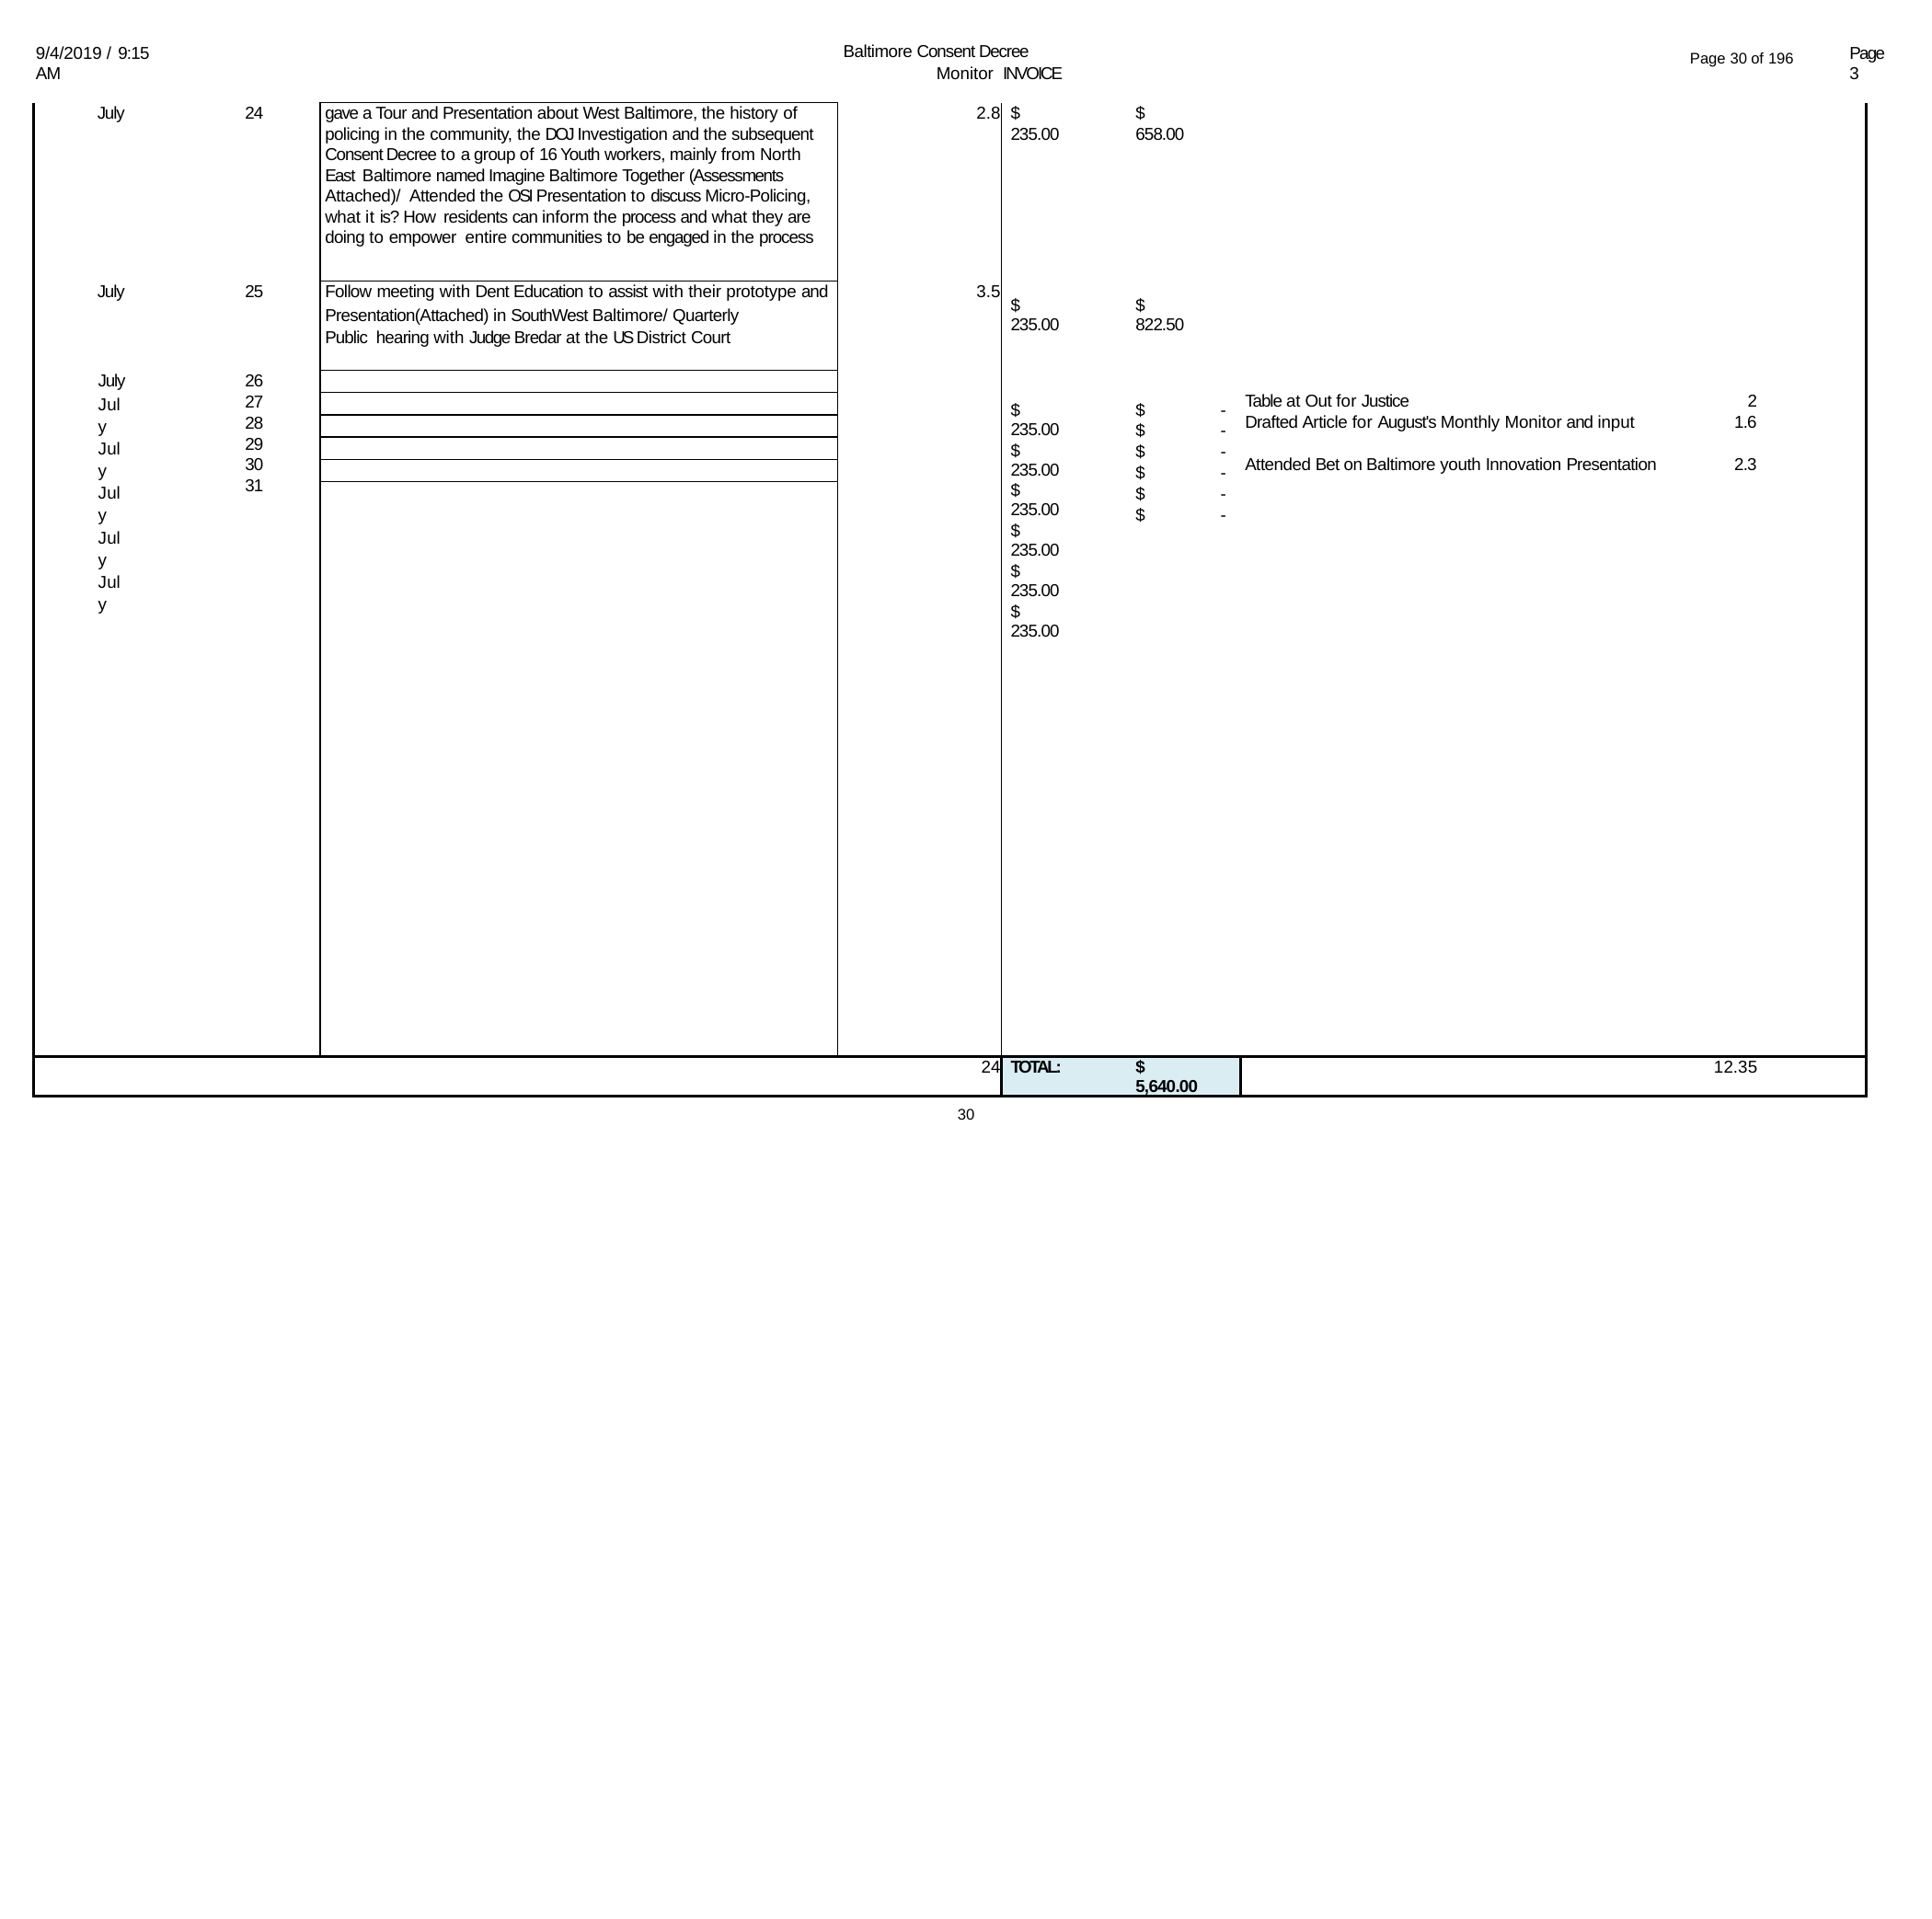

Baltimore Consent Decree Monitor  INVOICE
9/4/2019 / 9:15 AM
Page 3
Page 30 of 196
| July | 24 | gave a Tour and Presentation about West Baltimore, the history of policing in the community, the DOJ Investigation and the subsequent Consent Decree to a group of 16 Youth workers, mainly from North East Baltimore named Imagine Baltimore Together (Assessments Attached)/ Attended the OSI Presentation to discuss Micro-Policing, what it is? How residents can inform the process and what they are doing to empower entire communities to be engaged in the process | 2.8 | $ 235.00 $ 235.00 $ 235.00 $ 235.00 $ 235.00 $ 235.00 $ 235.00 $ 235.00 | $ 658.00 $ 822.50 $ - $ - $ - $ - $ - $ - |  |  |
| --- | --- | --- | --- | --- | --- | --- | --- |
| July | 25 | Follow meeting with Dent Education to assist with their prototype and Presentation(Attached) in SouthWest Baltimore/ Quarterly Public hearing with Judge Bredar at the US District Court | 3.5 |  |  |  |  |
| July July July July July July | 26 27 28 29 30 31 |  |  |  |  | Table at Out for Justice Drafted Article for August's Monthly Monitor and input Attended Bet on Baltimore youth Innovation Presentation | 2 1.6 2.3 |
|  |  |  |  |  |  |  |  |
|  |  |  |  |  |  |  |  |
|  |  |  |  |  |  |  |  |
|  |  |  |  |  |  |  |  |
|  |  |  |  |  |  |  |  |
| 24 |  |  |  | TOTAL: | $ 5,640.00 | 12.35 |  |
30